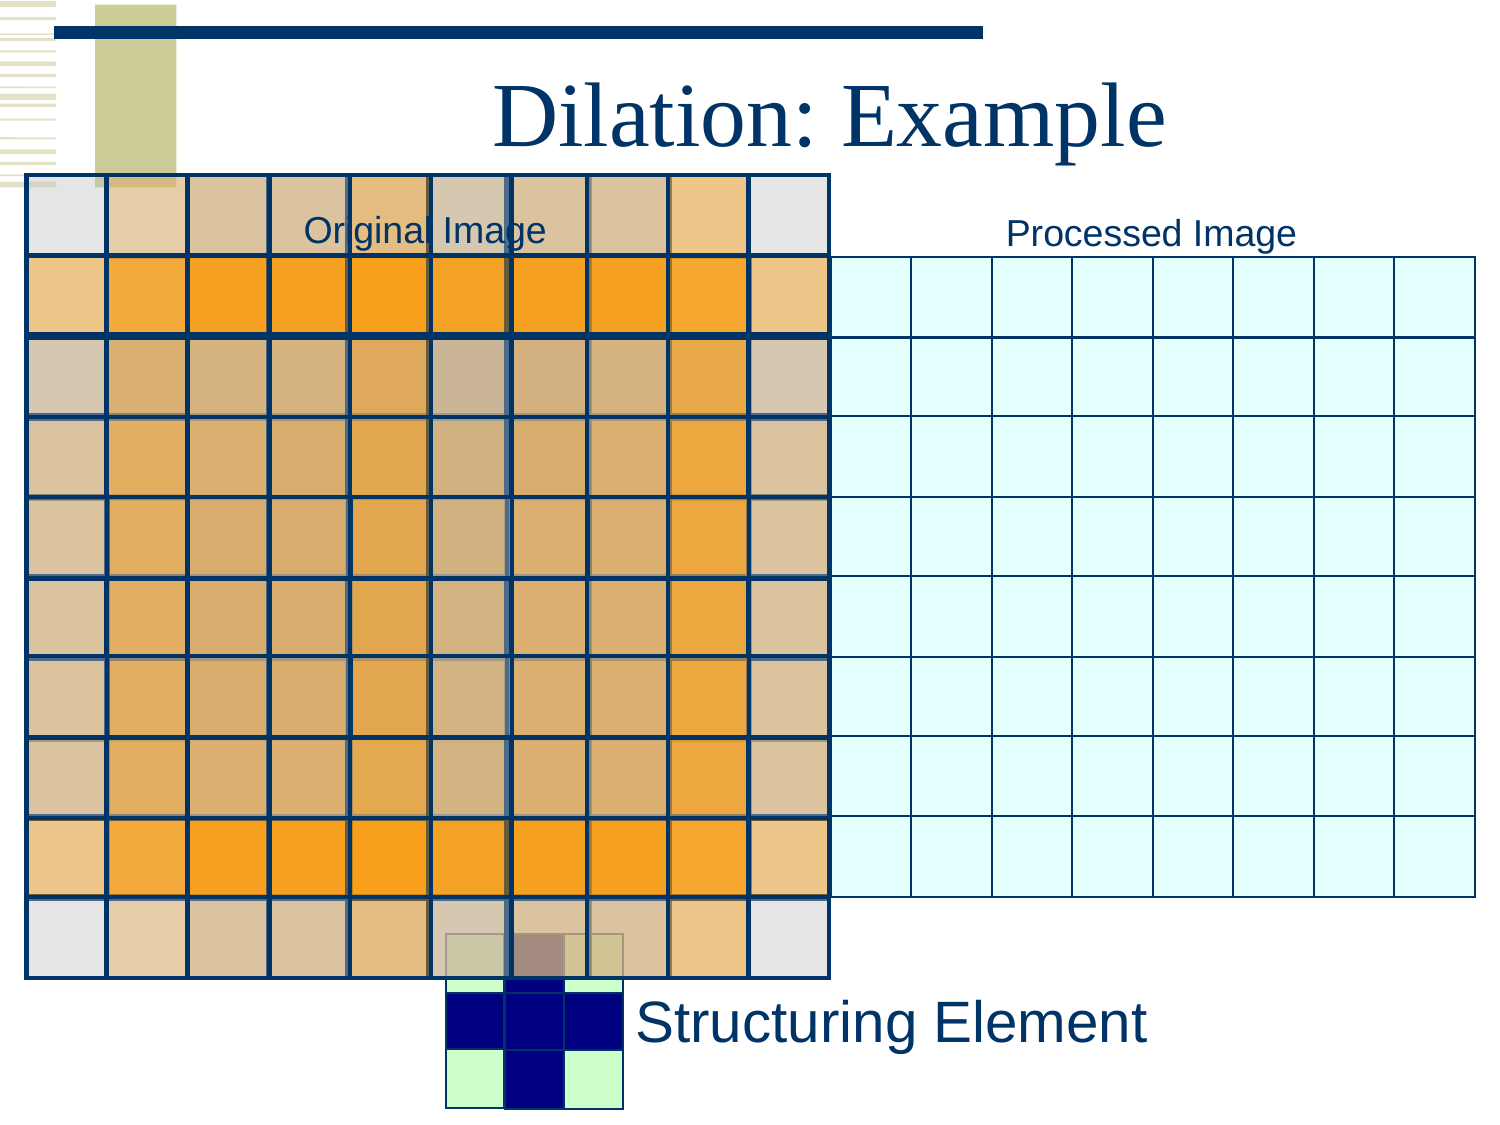

Dilation: Example

Original Image
Processed Image

Structuring Element
44